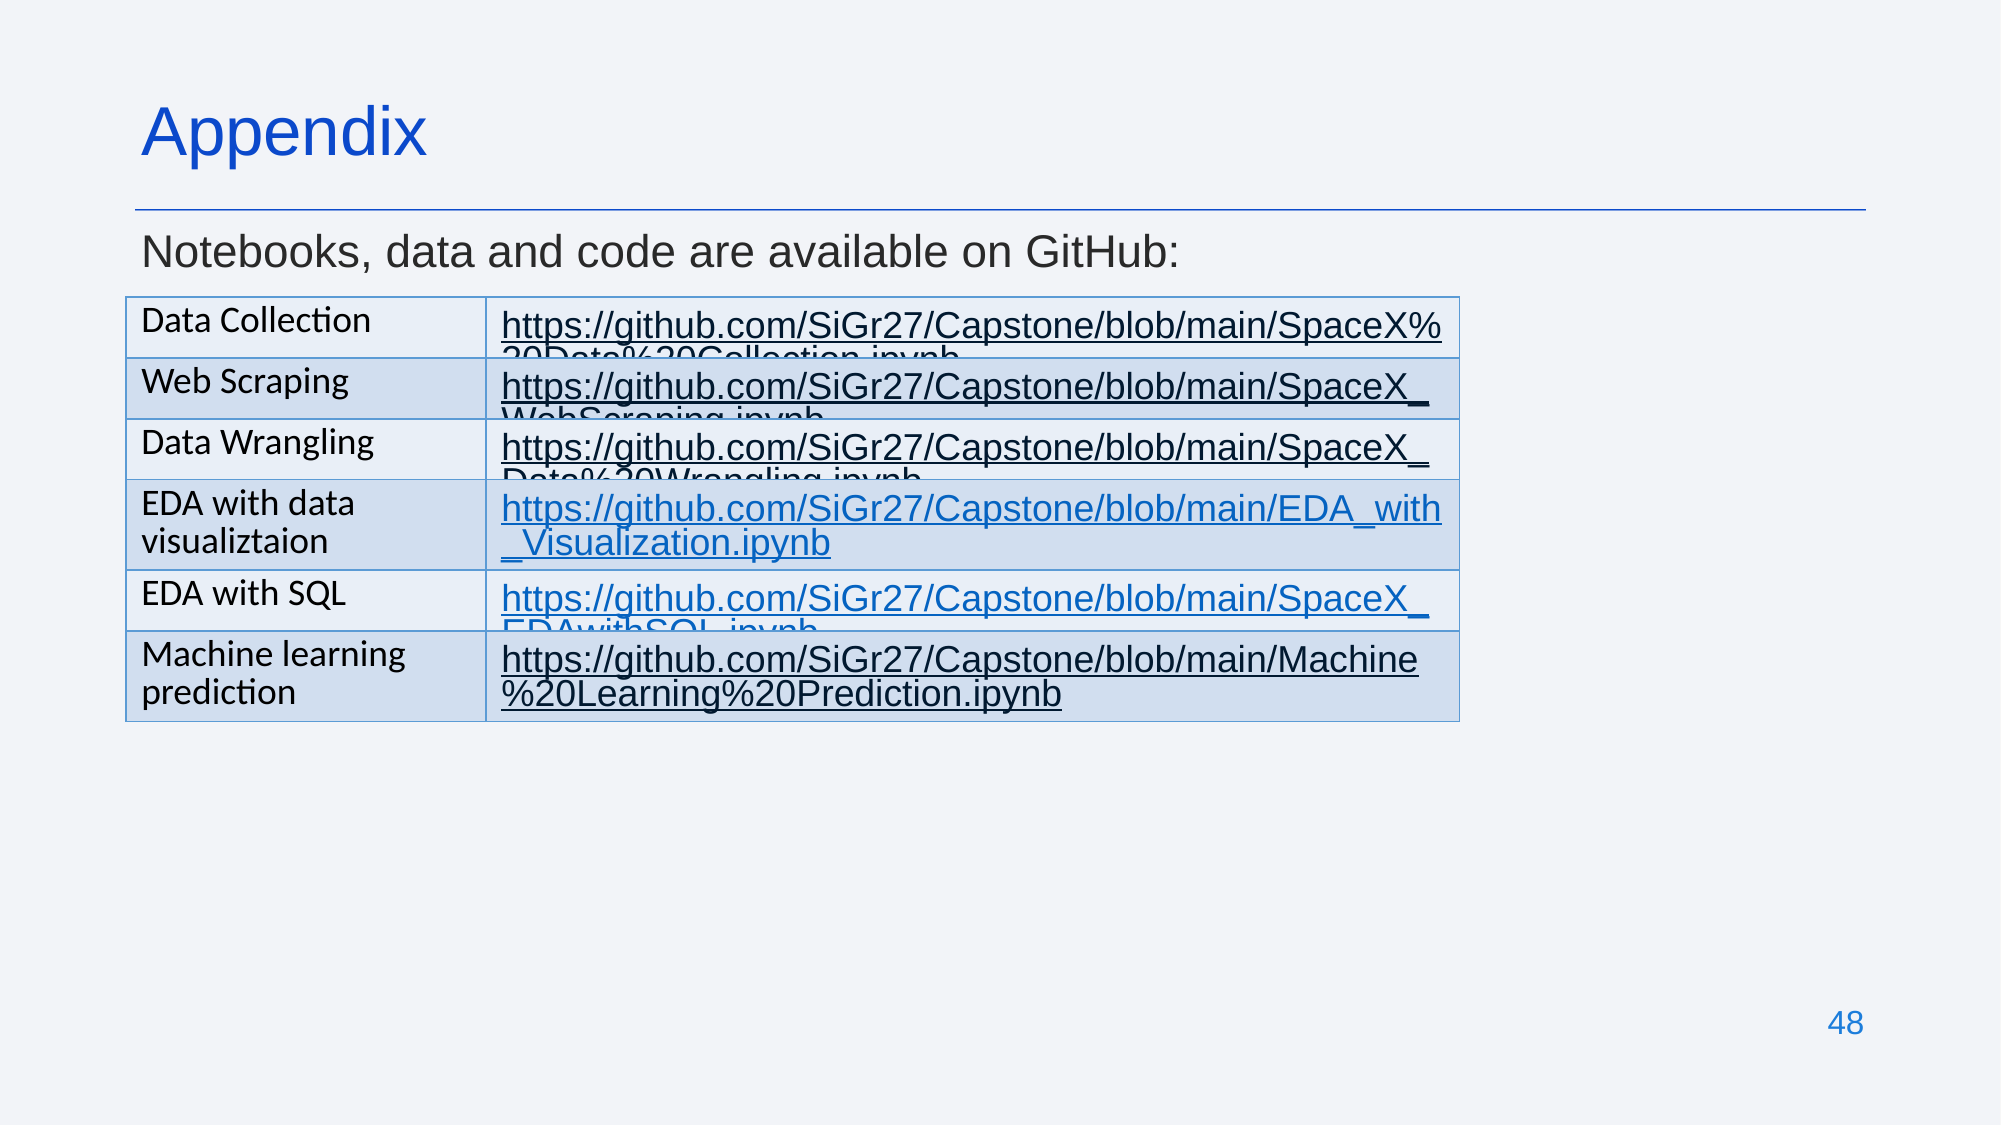

Appendix
Notebooks, data and code are available on GitHub:

| Data Collection | https://github.com/SiGr27/Capstone/blob/main/SpaceX%20Data%20Collection.ipynb |
| --- | --- |
| Web Scraping | https://github.com/SiGr27/Capstone/blob/main/SpaceX\_WebScraping.ipynb |
| Data Wrangling | https://github.com/SiGr27/Capstone/blob/main/SpaceX\_Data%20Wrangling.ipynb |
| EDA with data visualiztaion | https://github.com/SiGr27/Capstone/blob/main/EDA\_with\_Visualization.ipynb |
| EDA with SQL | https://github.com/SiGr27/Capstone/blob/main/SpaceX\_EDAwithSQL.ipynb |
| Machine learning prediction | https://github.com/SiGr27/Capstone/blob/main/Machine%20Learning%20Prediction.ipynb |
48